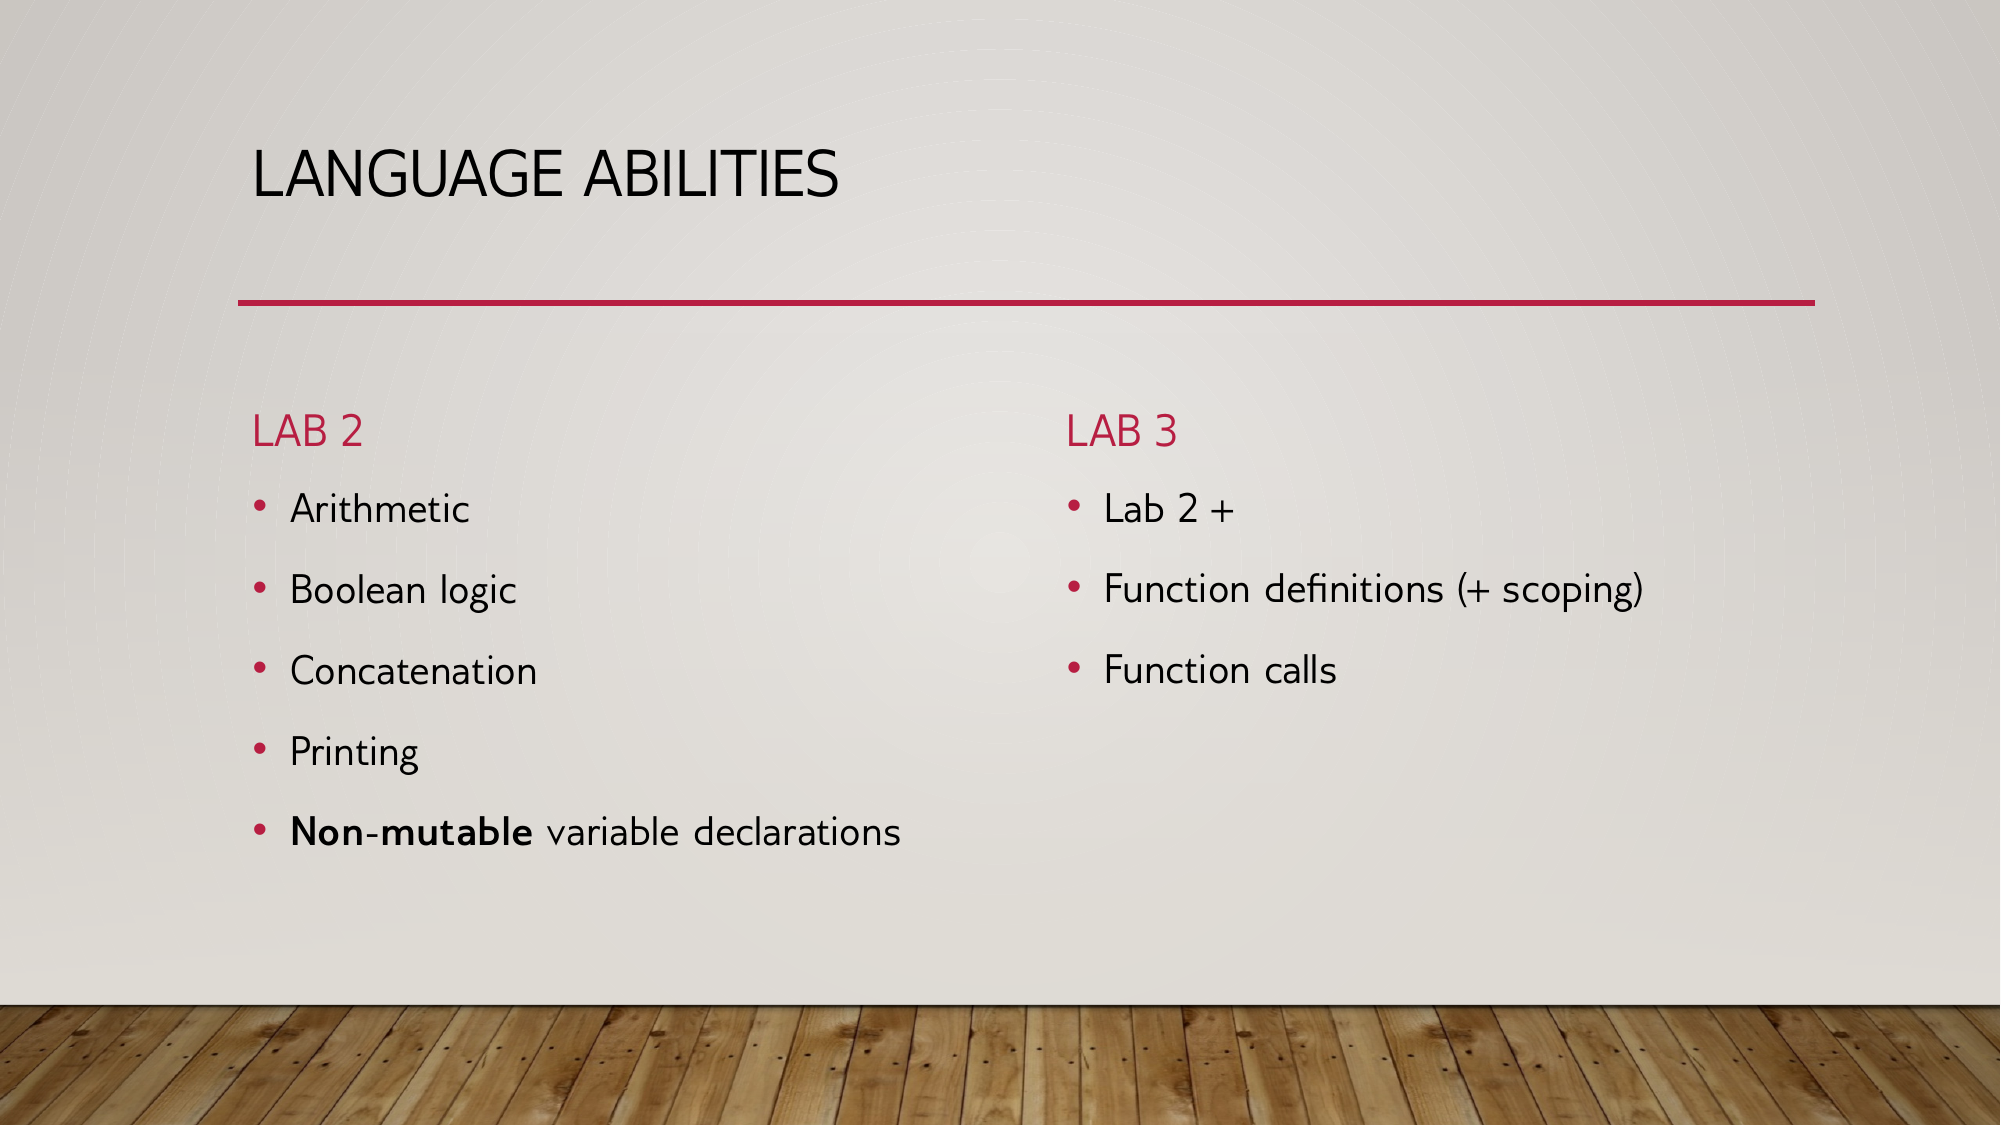

# Language Abilities
Lab 2
Lab 3
Lab 2 +
Function definitions (+ scoping)
Function calls
Arithmetic
Boolean logic
Concatenation
Printing
Non-mutable variable declarations